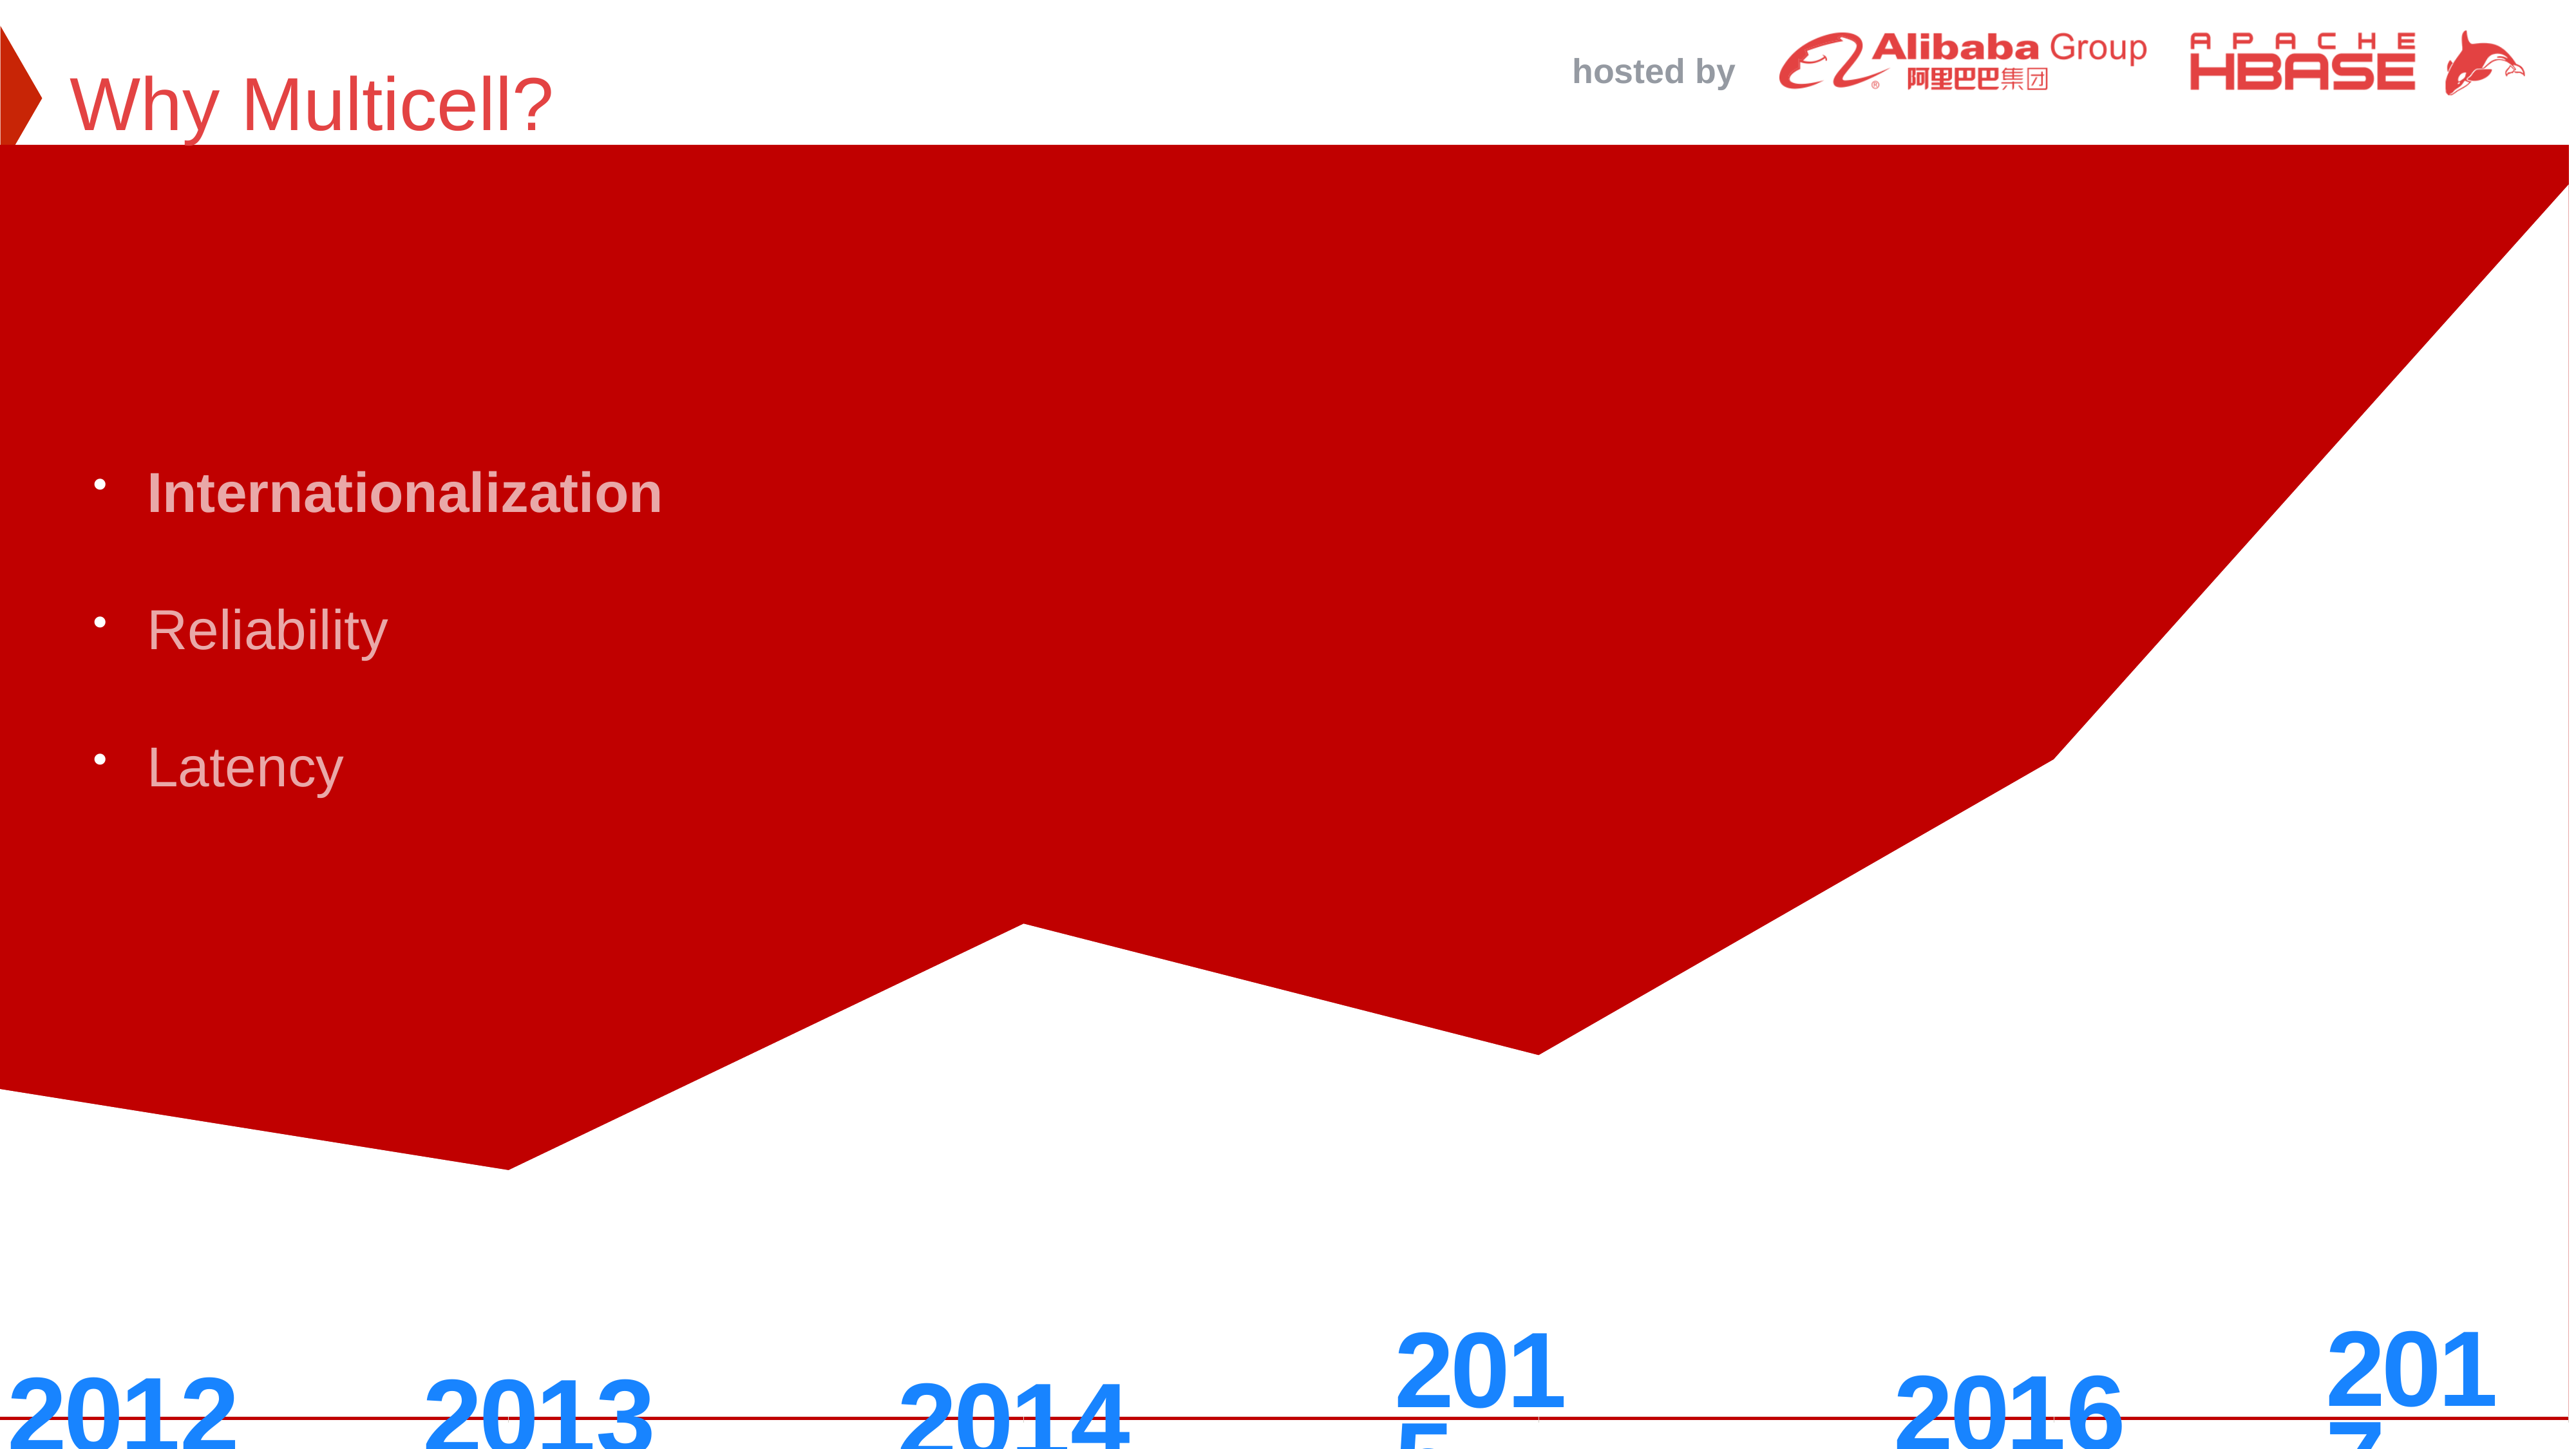

Why Multicell?

### Chart

| Category | 5 |
|---|---|
| 2011 | 20.0 |
| 2012 | 15.0 |
| 2013 | 30.0 |
| 2014 | 22.0 |
| 2015 | 40.0 |
| 2016 | 75.0 |
Internationalization
Reliability
Latency

2016
2017
2012
2015
2013
2014